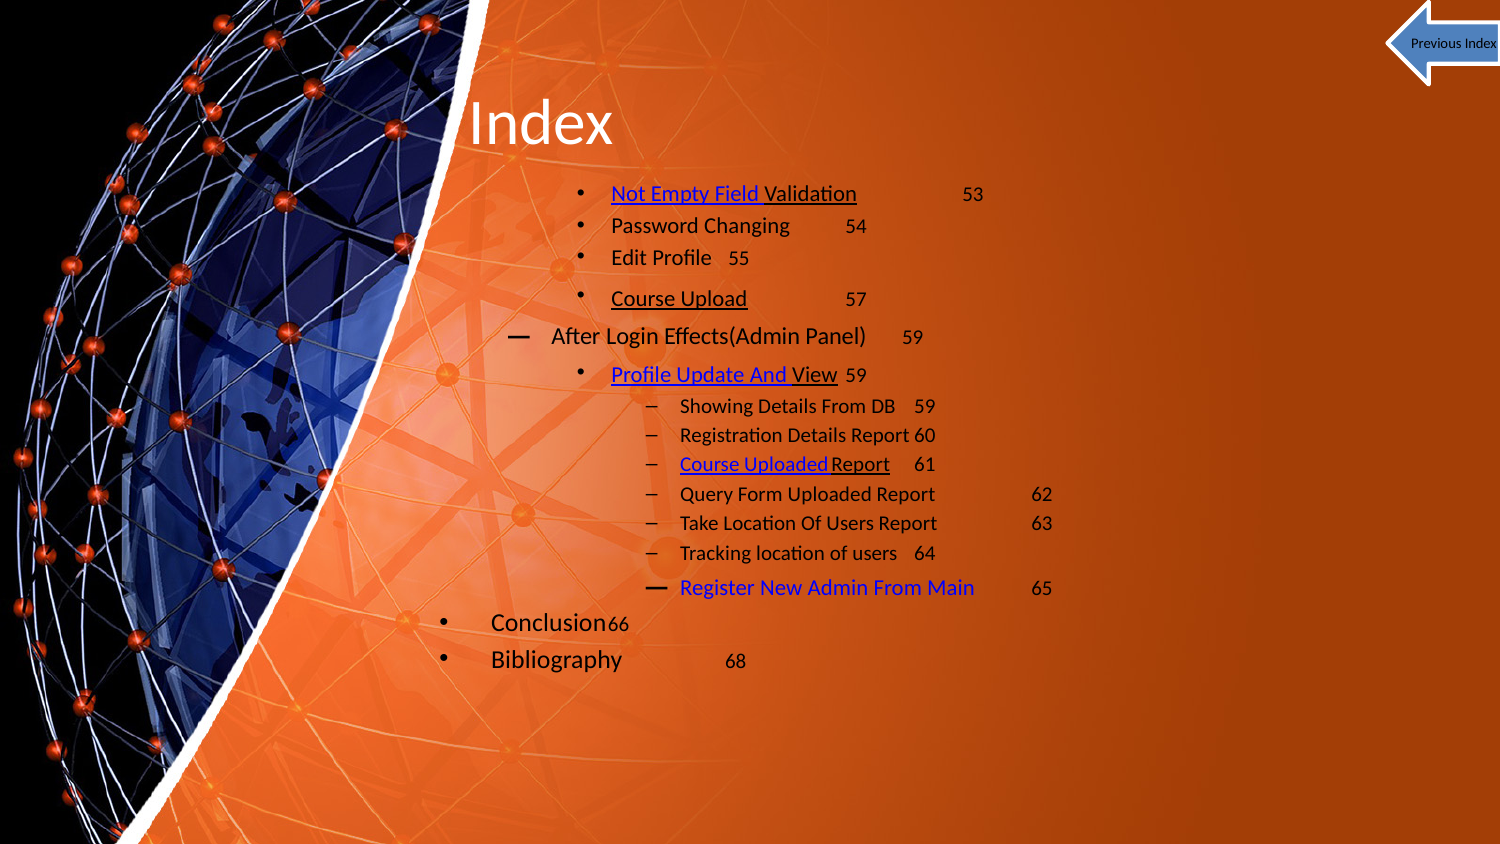

Previous Index
# Index
Not Empty Field Validation		53
Password Changing			54
Edit Profile				55
Course Upload			57
After Login Effects(Admin Panel)		59
Profile Update And View			59
Showing Details From DB		59
Registration Details Report		60
Course Uploaded Report		61
Query Form Uploaded Report		62
Take Location Of Users Report		63
Tracking location of users		64
Register New Admin From Main		65
Conclusion				66
Bibliography				68